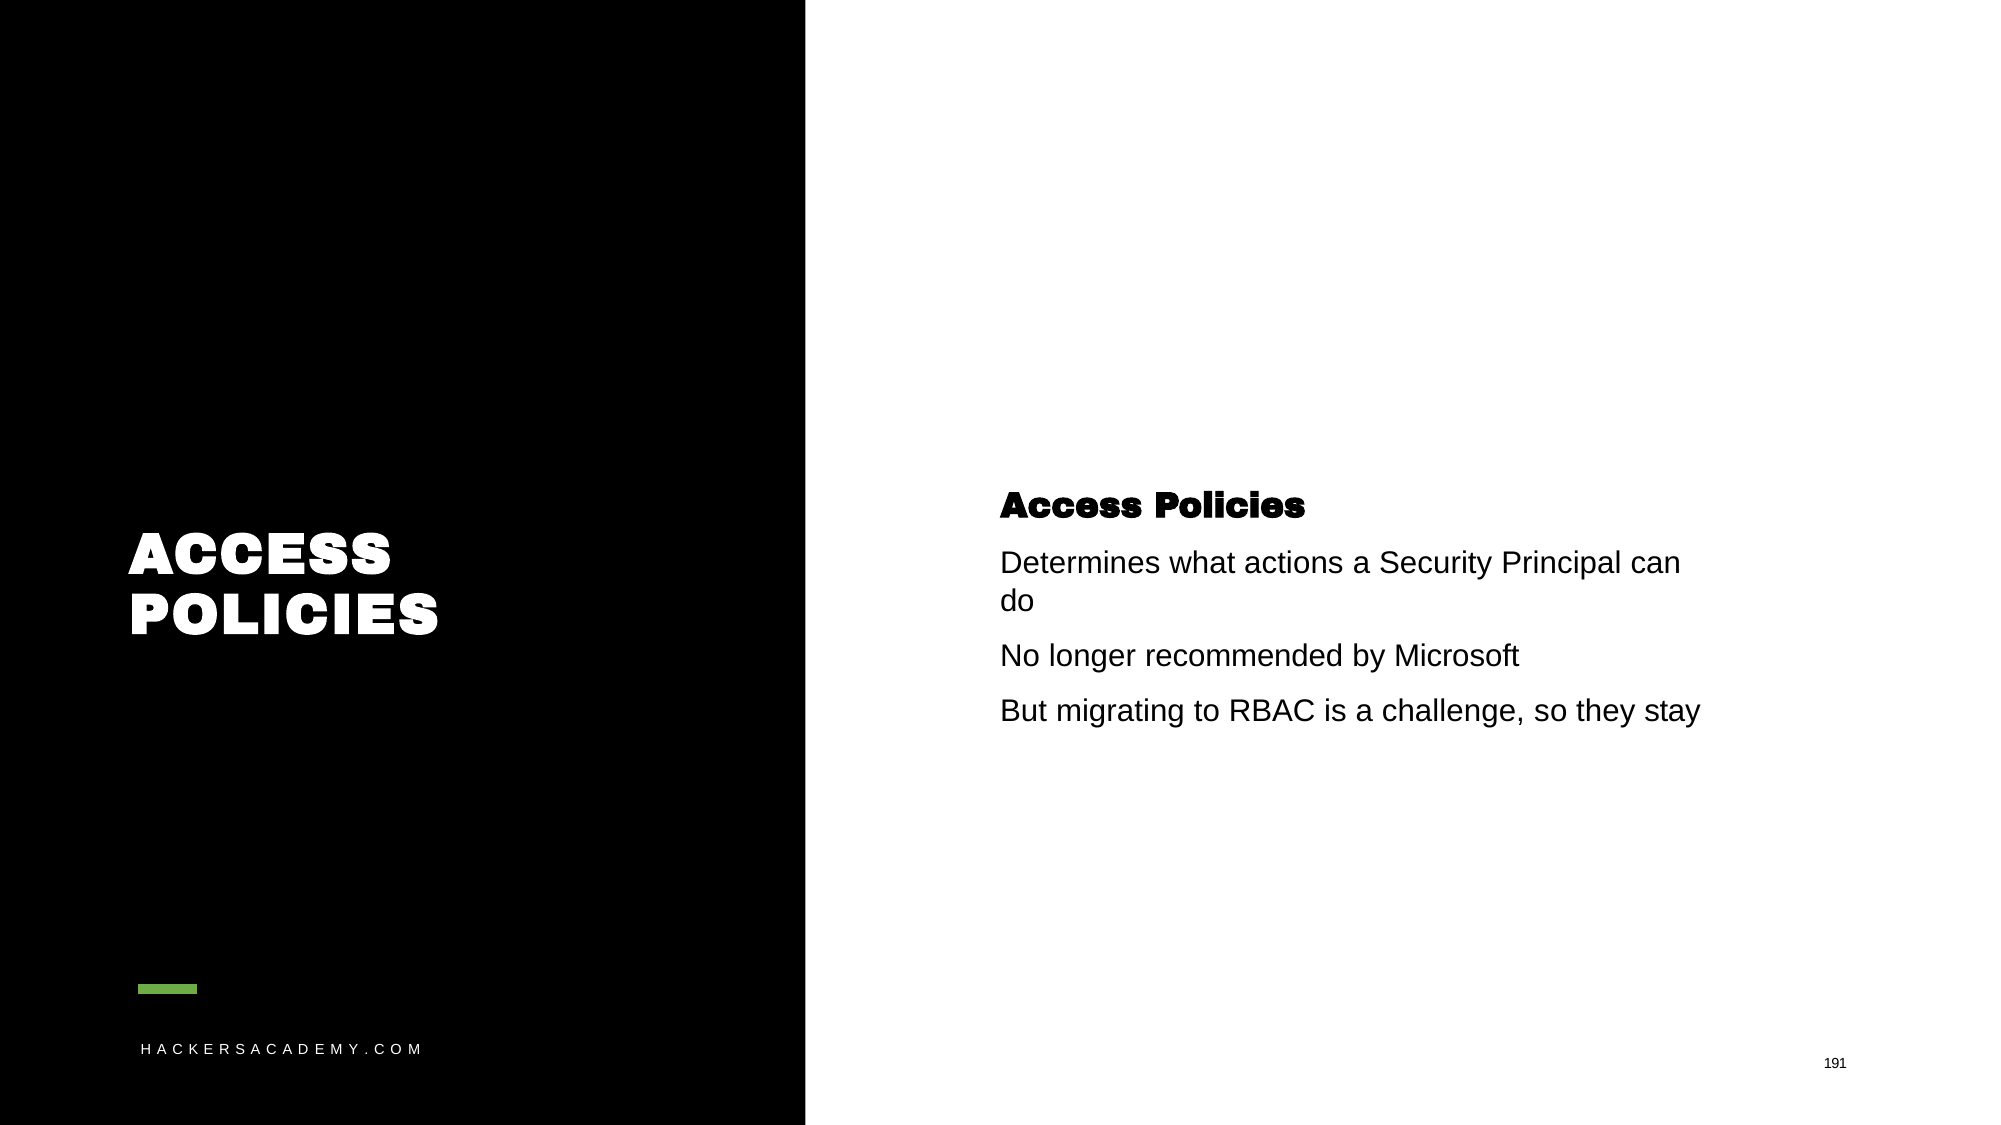

# Access Policies
ACCESS POLICIES
Determines what actions a Security Principal can do
No longer recommended by Microsoft
But migrating to RBAC is a challenge, so they stay
H A C K E R S A C A D E M Y . C O M
191